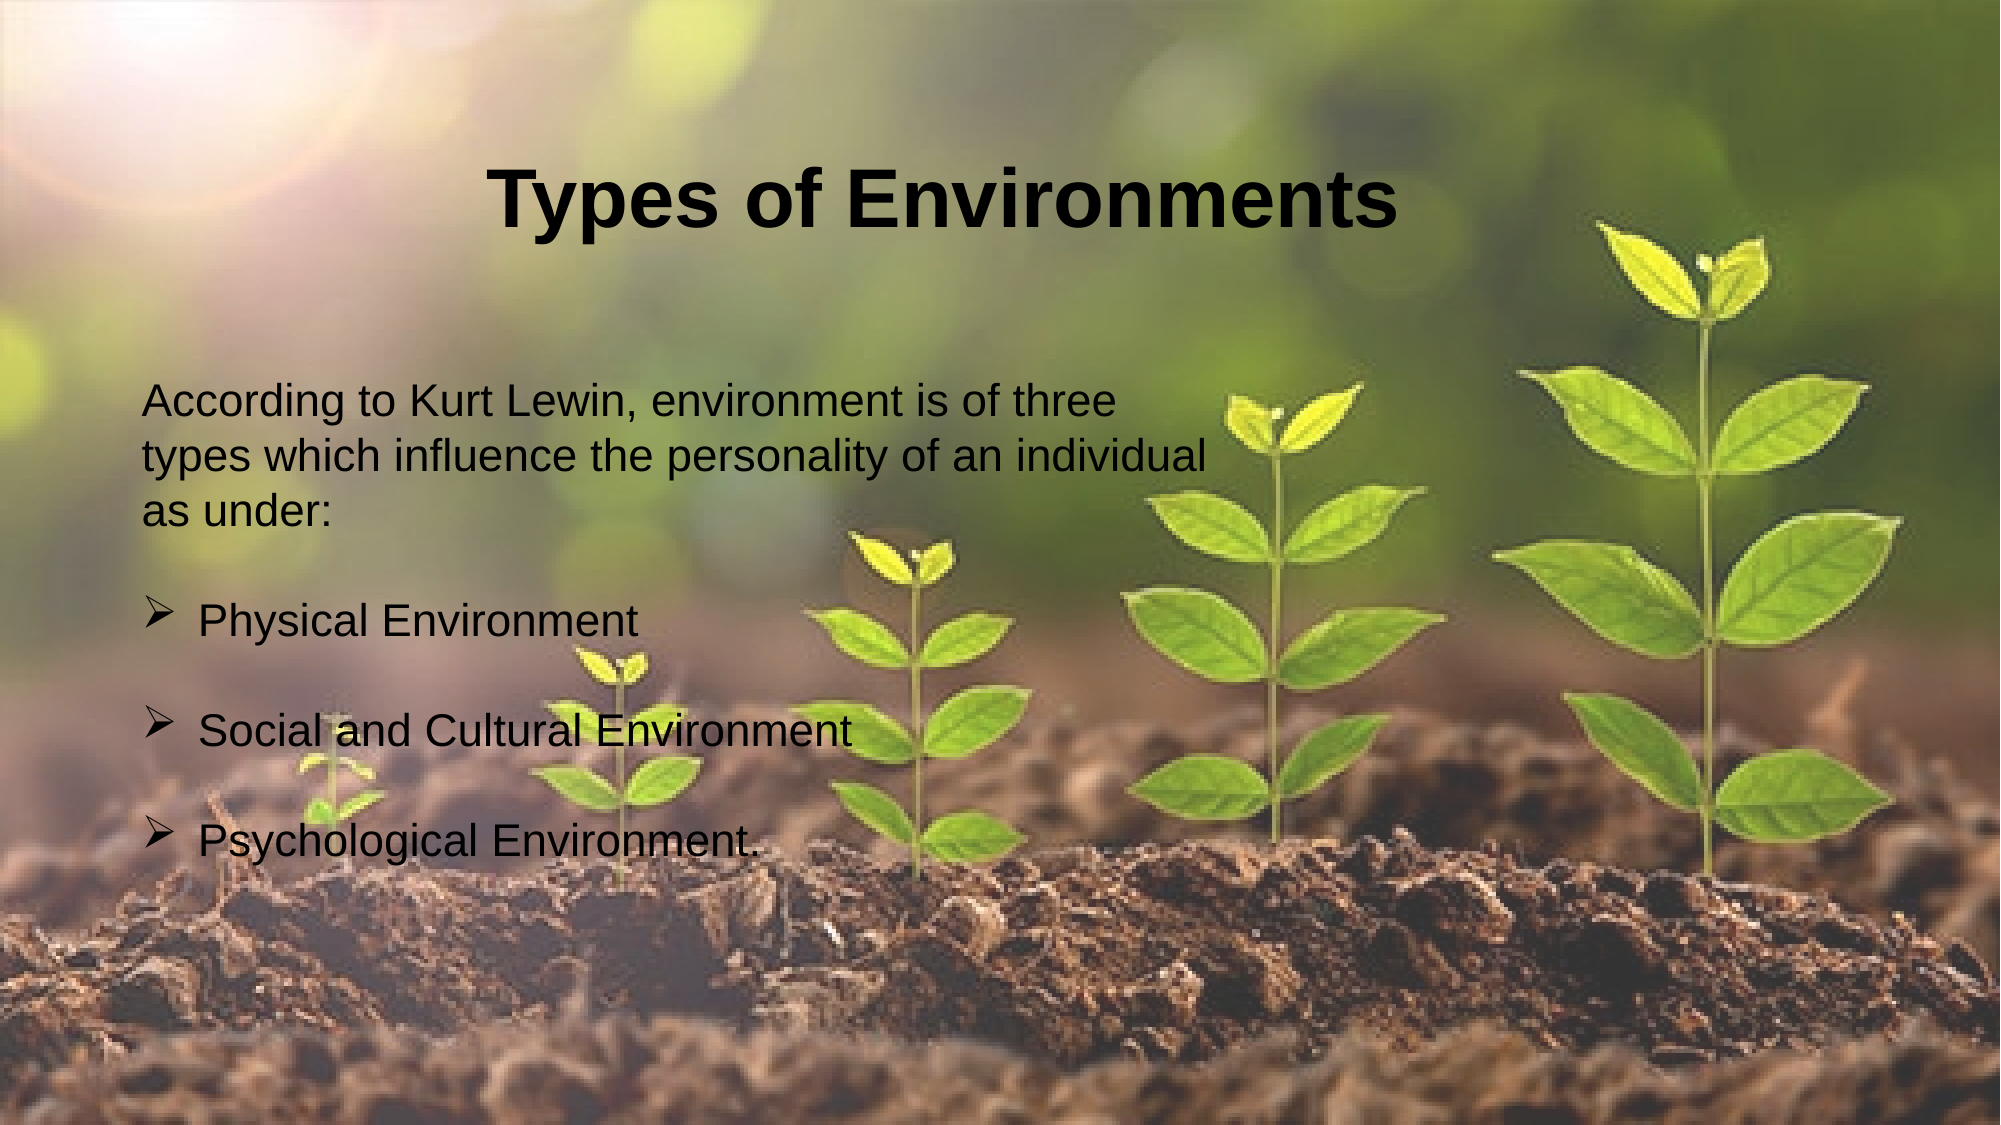

Types of Environments
According to Kurt Lewin, environment is of three types which influence the personality of an individual as under:

Physical Environment

Social and Cultural Environment

Psychological Environment.